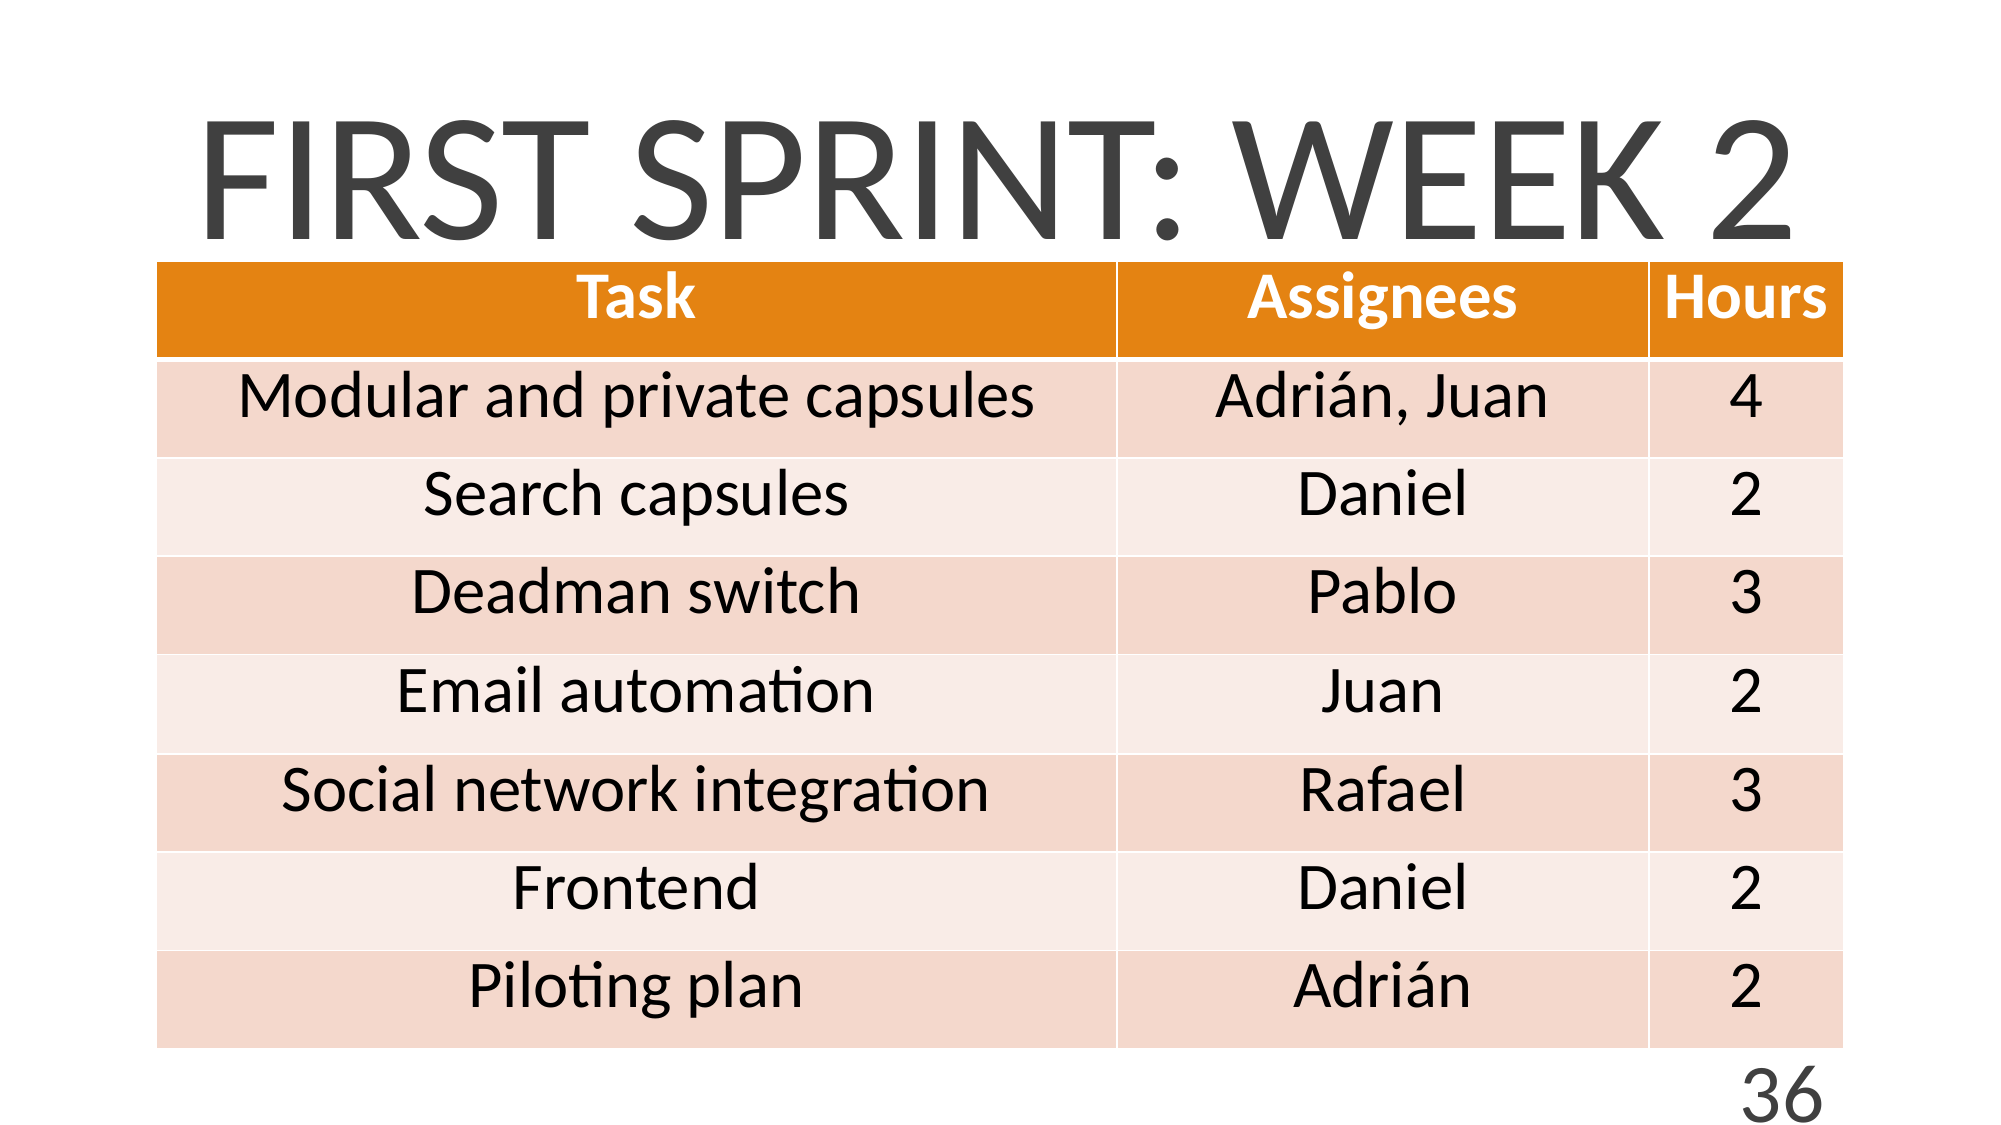

# FIRST SPRINT: WEEK 2
| Task | Assignees | Hours |
| --- | --- | --- |
| Modular and private capsules | Adrián, Juan | 4 |
| Search capsules | Daniel | 2 |
| Deadman switch | Pablo | 3 |
| Email automation | Juan | 2 |
| Social network integration | Rafael | 3 |
| Frontend | Daniel | 2 |
| Piloting plan | Adrián | 2 |
36